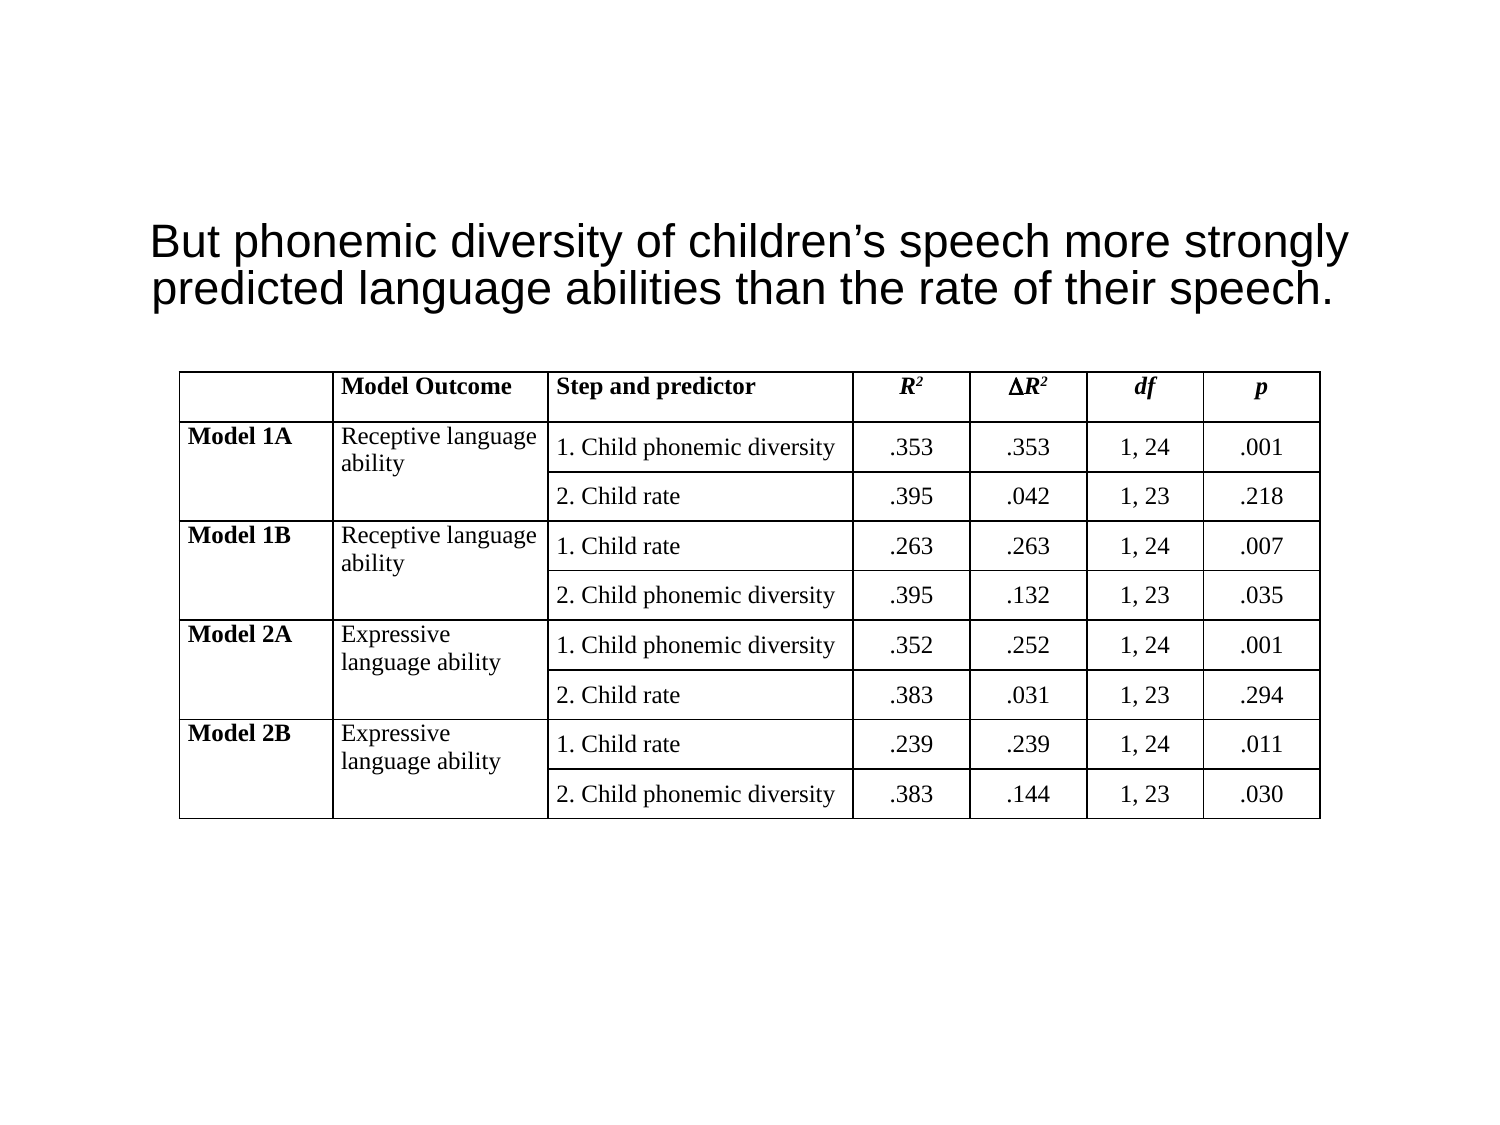

But phonemic diversity of children’s speech more strongly predicted language abilities than the rate of their speech.
|  | Model Outcome | Step and predictor | R2 | ΔR2 | df | p |
| --- | --- | --- | --- | --- | --- | --- |
| Model 1A | Receptive language ability | 1. Child phonemic diversity | .353 | .353 | 1, 24 | .001 |
|  |  | 2. Child rate | .395 | .042 | 1, 23 | .218 |
| Model 1B | Receptive language ability | 1. Child rate | .263 | .263 | 1, 24 | .007 |
|  |  | 2. Child phonemic diversity | .395 | .132 | 1, 23 | .035 |
| Model 2A | Expressive language ability | 1. Child phonemic diversity | .352 | .252 | 1, 24 | .001 |
|  |  | 2. Child rate | .383 | .031 | 1, 23 | .294 |
| Model 2B | Expressive language ability | 1. Child rate | .239 | .239 | 1, 24 | .011 |
|  |  | 2. Child phonemic diversity | .383 | .144 | 1, 23 | .030 |